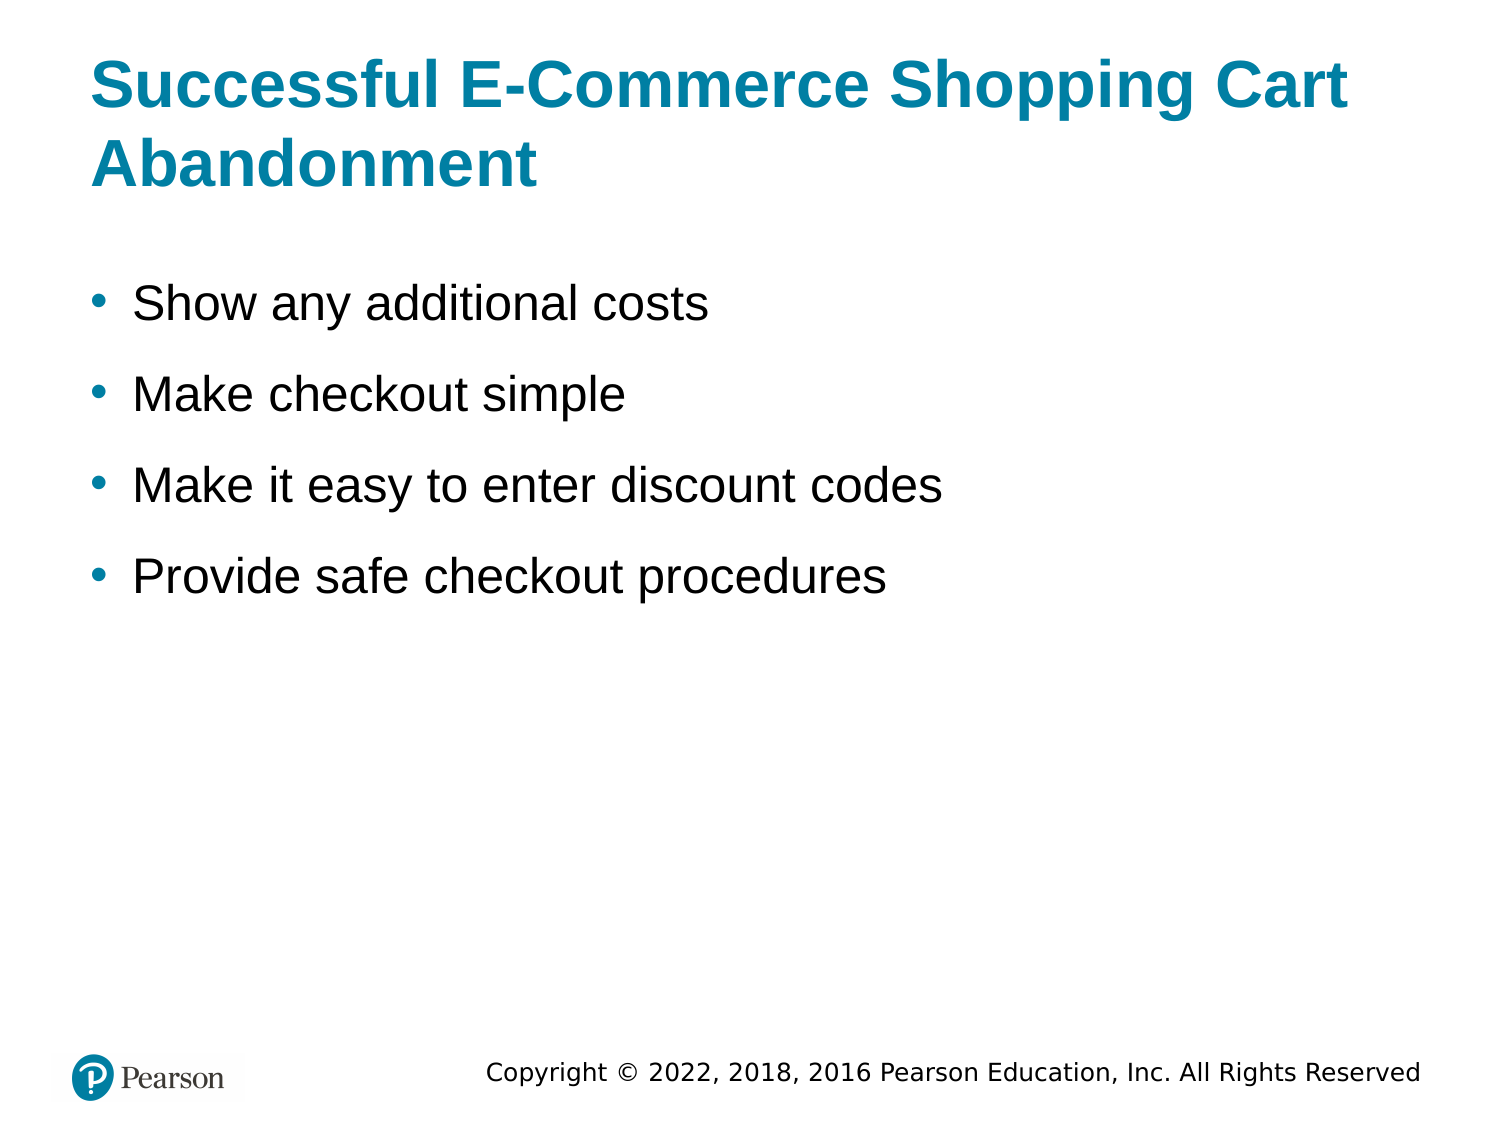

# Successful E-Commerce Shopping Cart Abandonment
Show any additional costs
Make checkout simple
Make it easy to enter discount codes
Provide safe checkout procedures